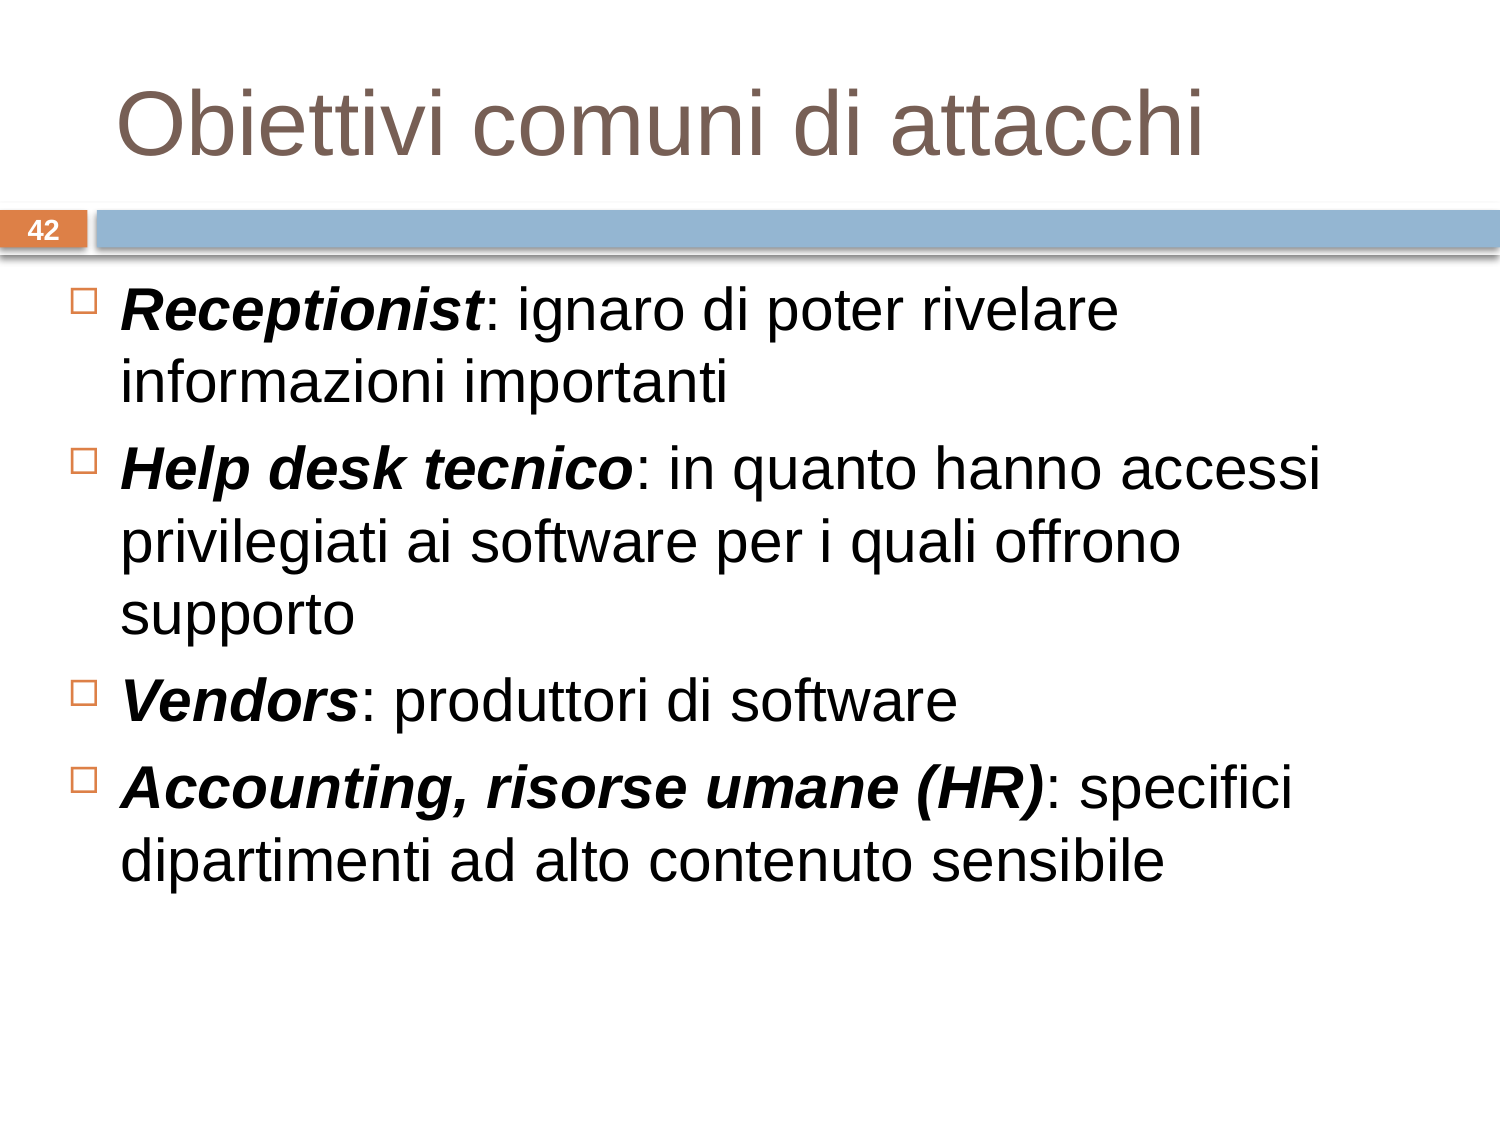

# Obiettivi comuni di attacchi
42
Receptionist: ignaro di poter rivelare informazioni importanti
Help desk tecnico: in quanto hanno accessi privilegiati ai software per i quali offrono supporto
Vendors: produttori di software
Accounting, risorse umane (HR): specifici dipartimenti ad alto contenuto sensibile